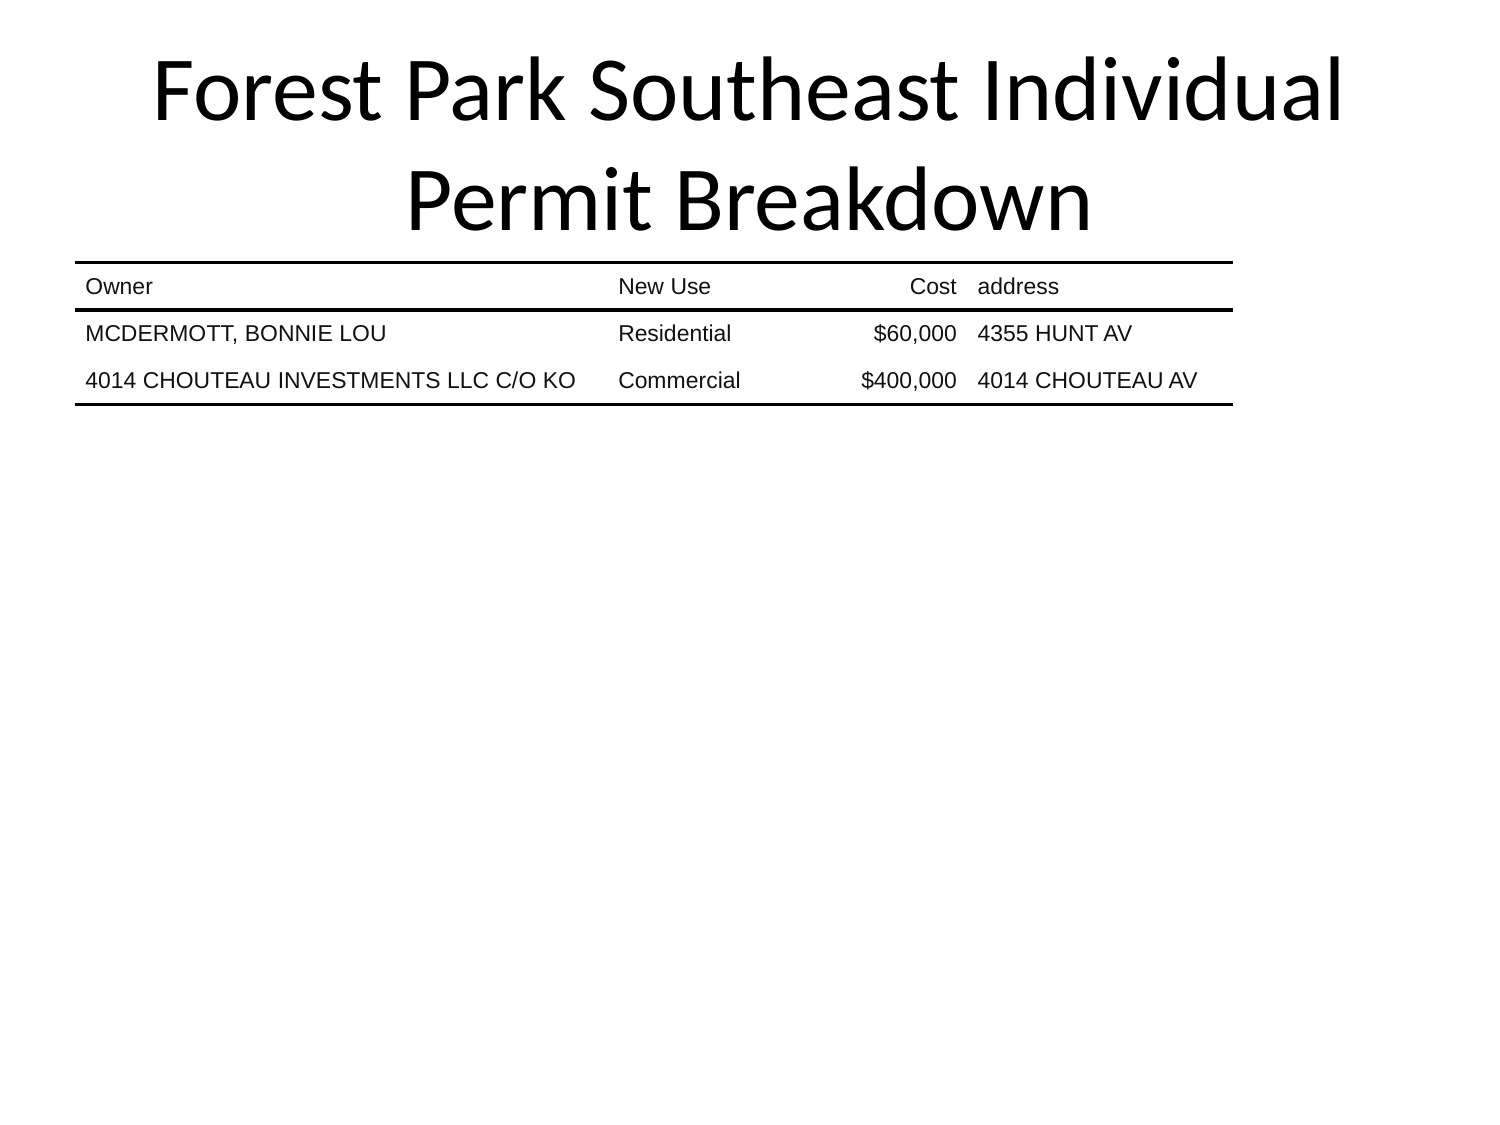

# Forest Park Southeast Individual Permit Breakdown
| Owner | New Use | Cost | address |
| --- | --- | --- | --- |
| MCDERMOTT, BONNIE LOU | Residential | $60,000 | 4355 HUNT AV |
| 4014 CHOUTEAU INVESTMENTS LLC C/O KO | Commercial | $400,000 | 4014 CHOUTEAU AV |